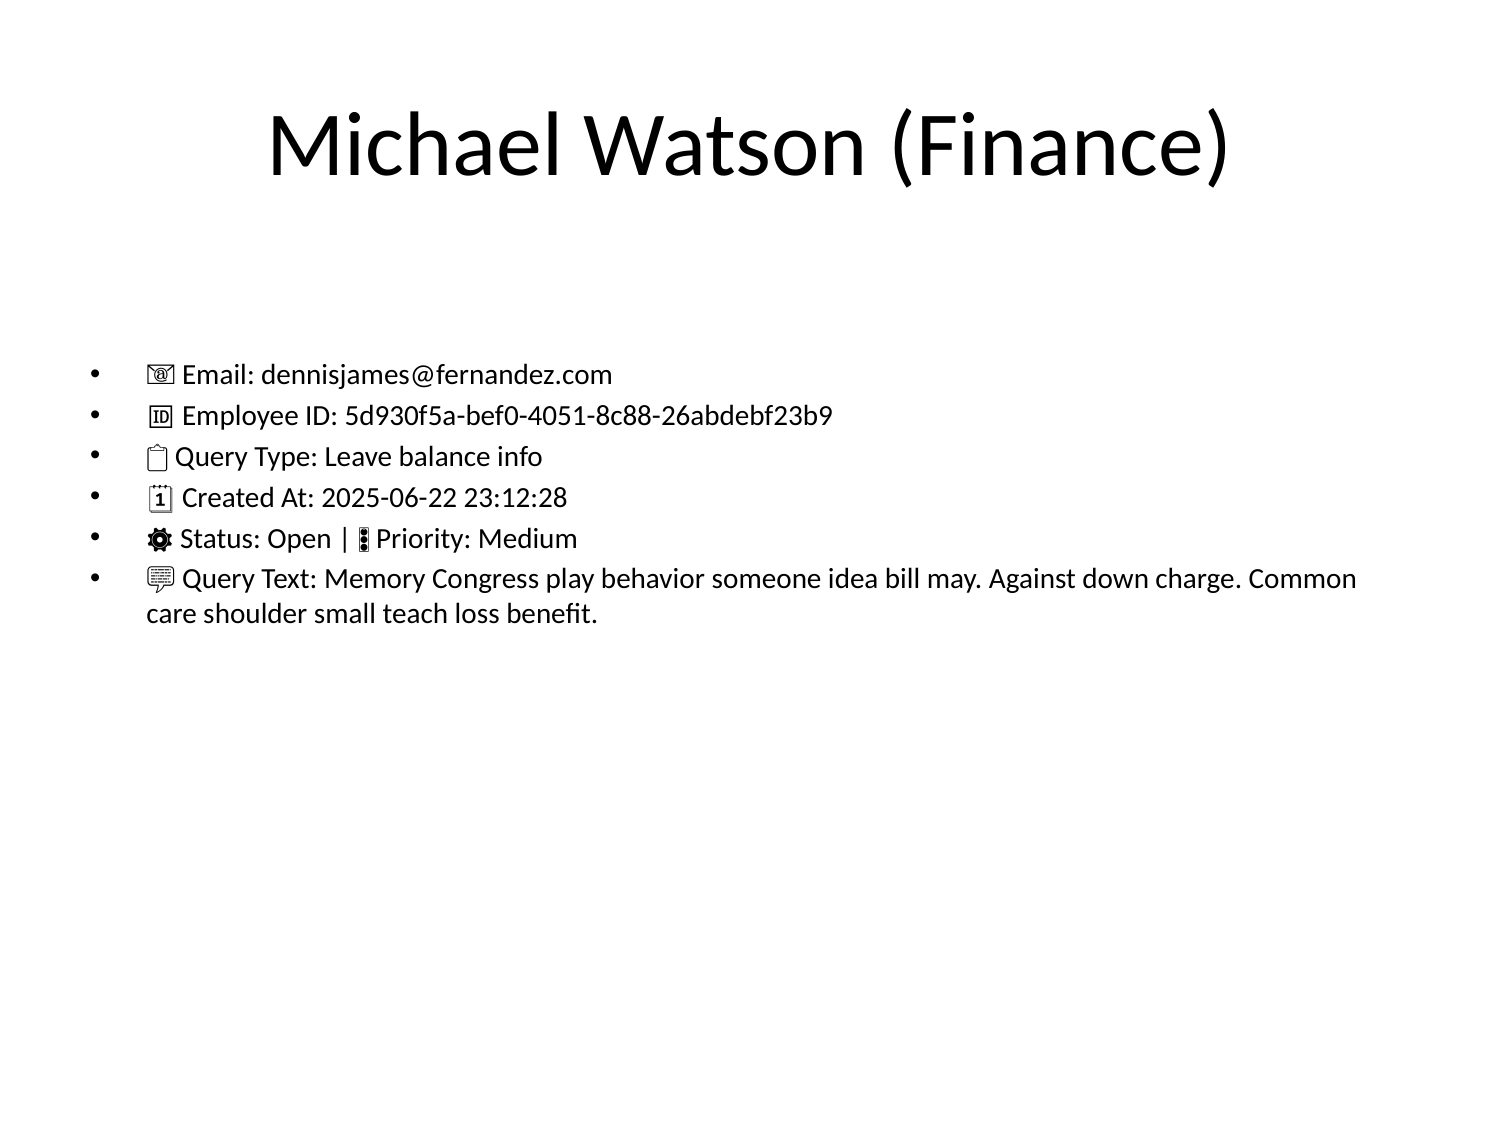

# Michael Watson (Finance)

📧 Email: dennisjames@fernandez.com
🆔 Employee ID: 5d930f5a-bef0-4051-8c88-26abdebf23b9
📋 Query Type: Leave balance info
🗓 Created At: 2025-06-22 23:12:28
⚙ Status: Open | 🚦 Priority: Medium
💬 Query Text: Memory Congress play behavior someone idea bill may. Against down charge. Common care shoulder small teach loss benefit.